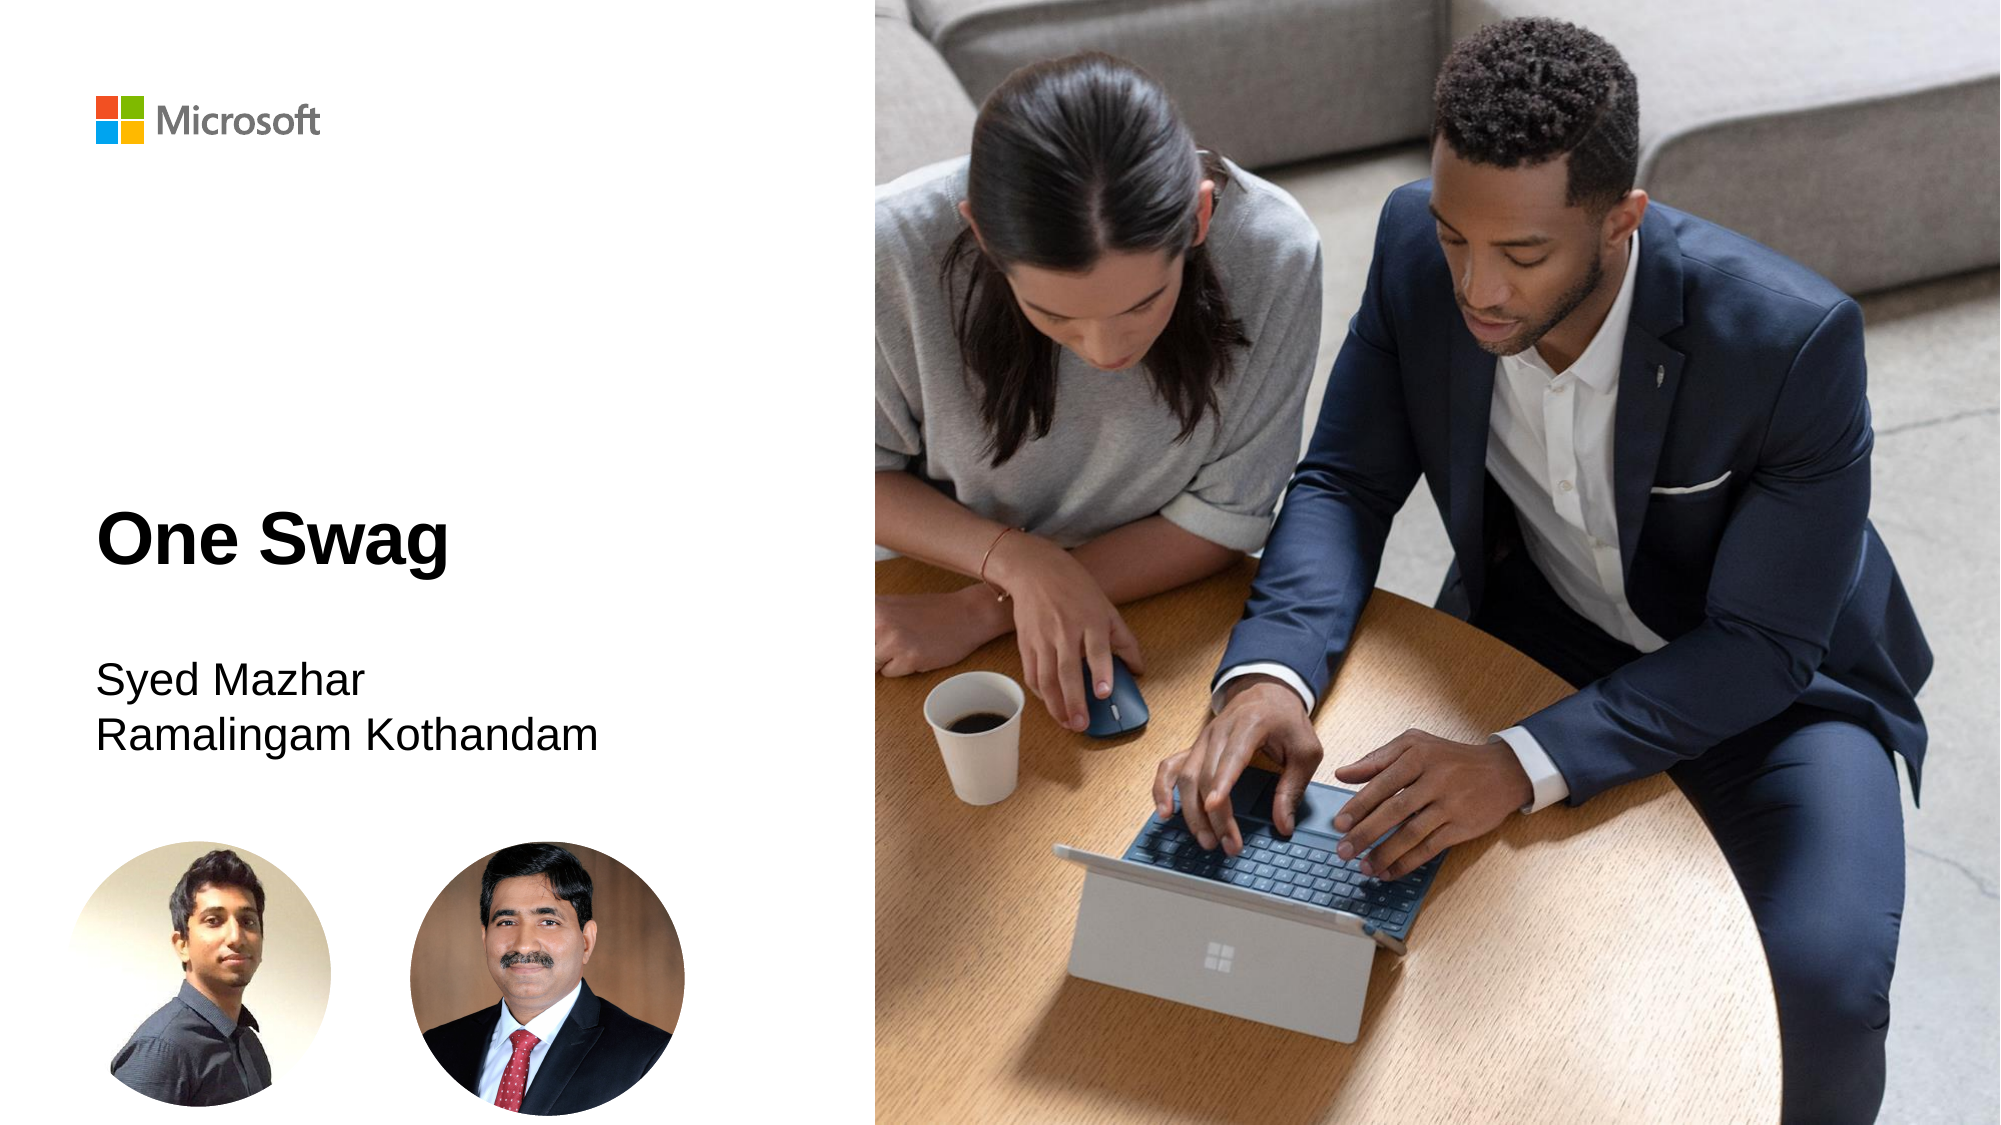

# One Swag
Syed Mazhar
Ramalingam Kothandam